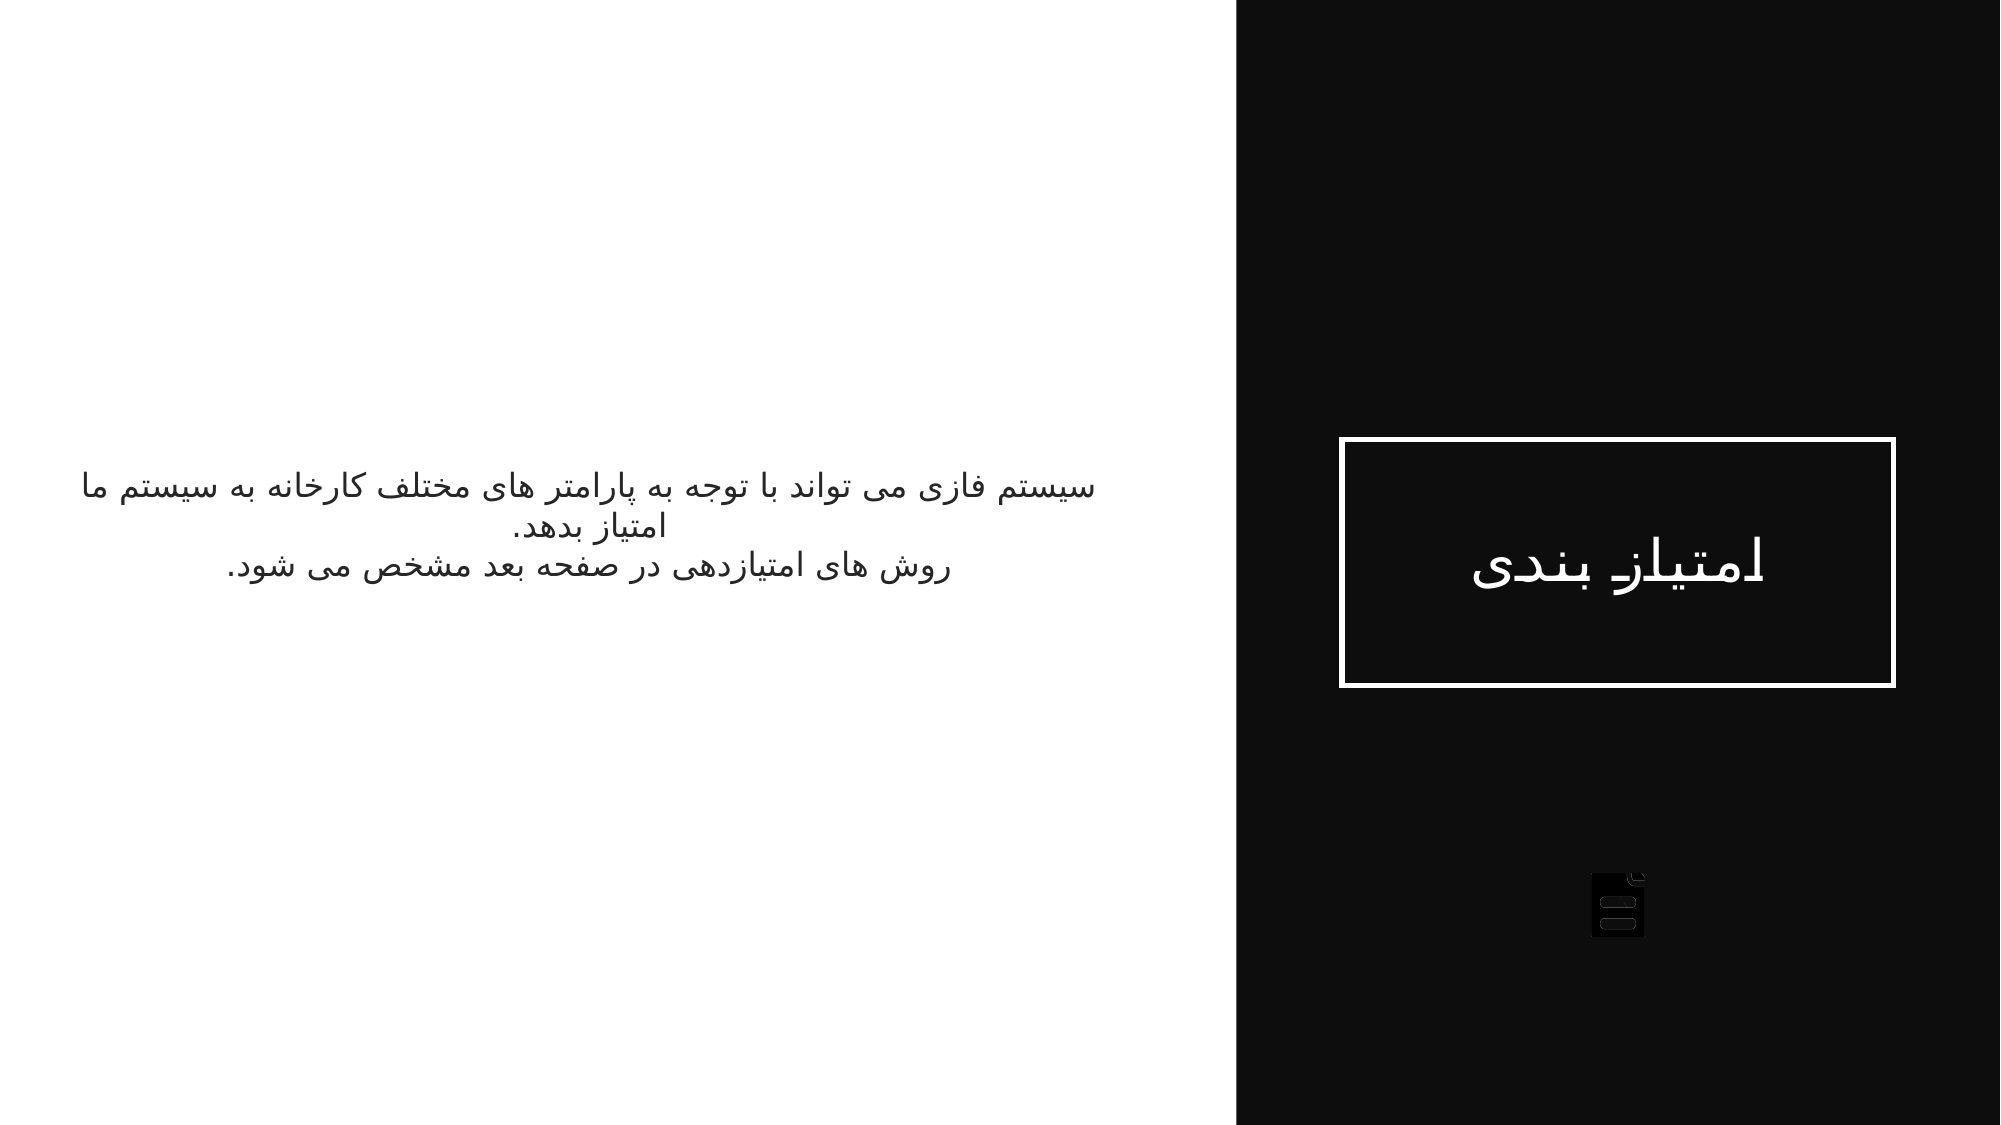

# امتیاز بندی
سیستم فازی می تواند با توجه به پارامتر های مختلف کارخانه به سیستم ما امتیاز بدهد.
روش های امتیازدهی در صفحه بعد مشخص می شود.